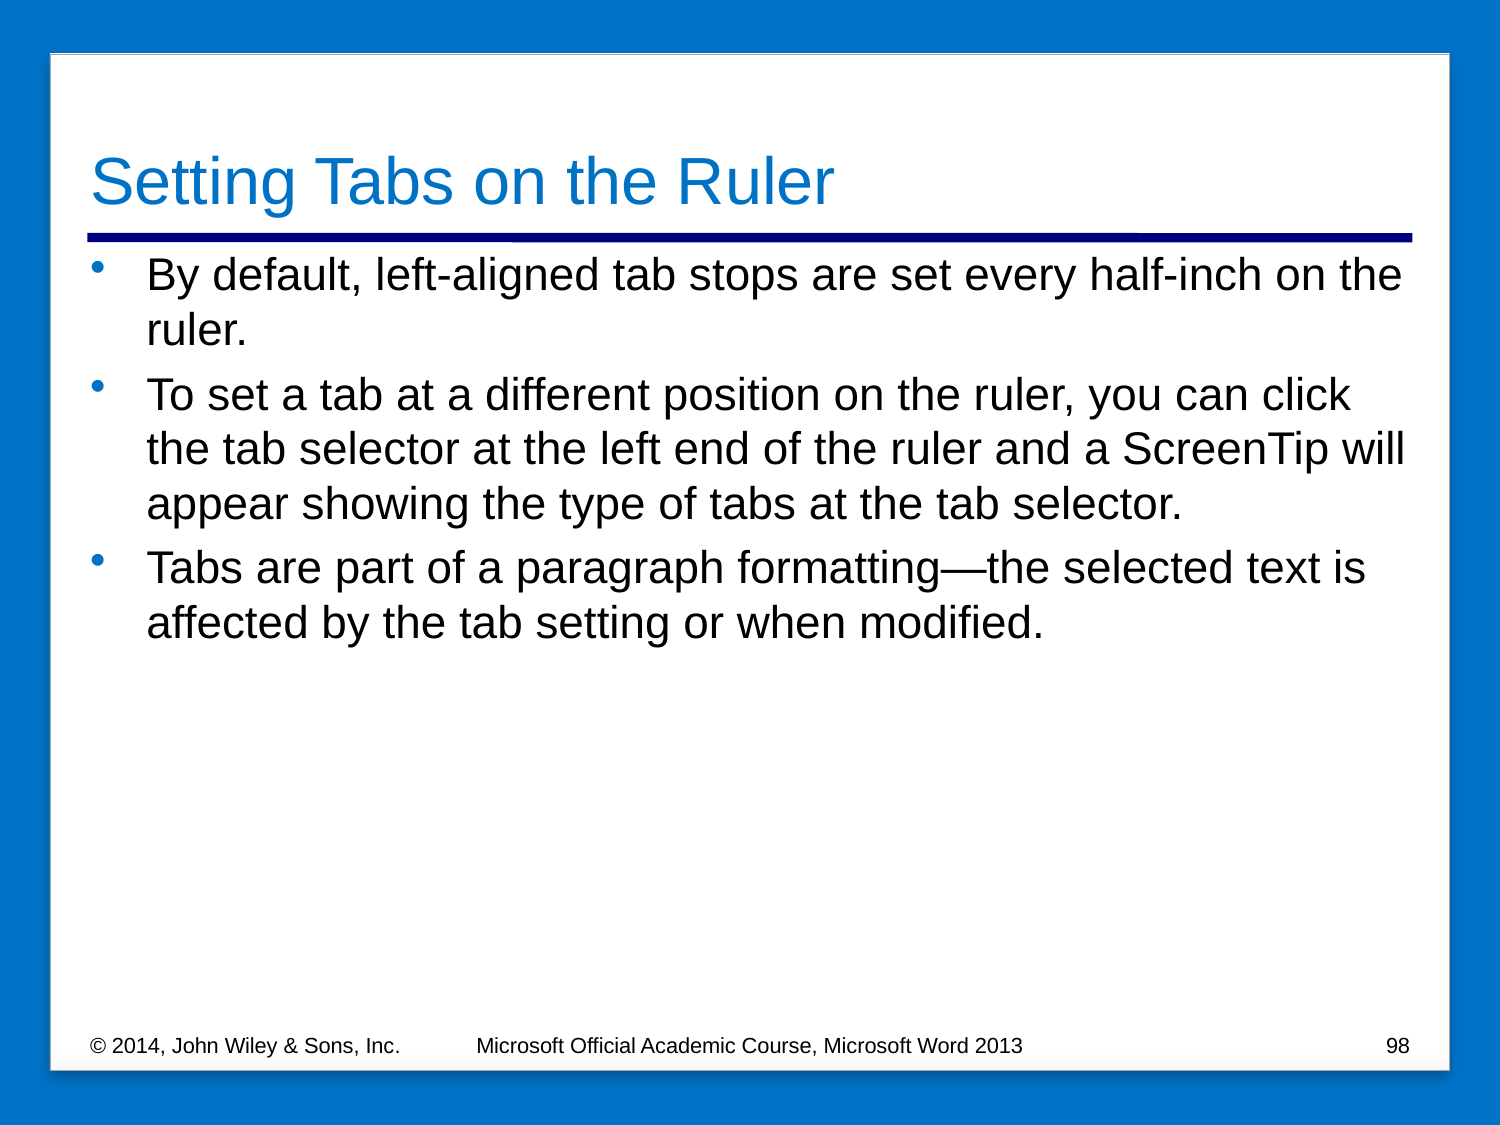

# Setting Tabs on the Ruler
By default, left-aligned tab stops are set every half-inch on the ruler.
To set a tab at a different position on the ruler, you can click the tab selector at the left end of the ruler and a ScreenTip will appear showing the type of tabs at the tab selector.
Tabs are part of a paragraph formatting—the selected text is affected by the tab setting or when modified.
© 2014, John Wiley & Sons, Inc.
Microsoft Official Academic Course, Microsoft Word 2013
98